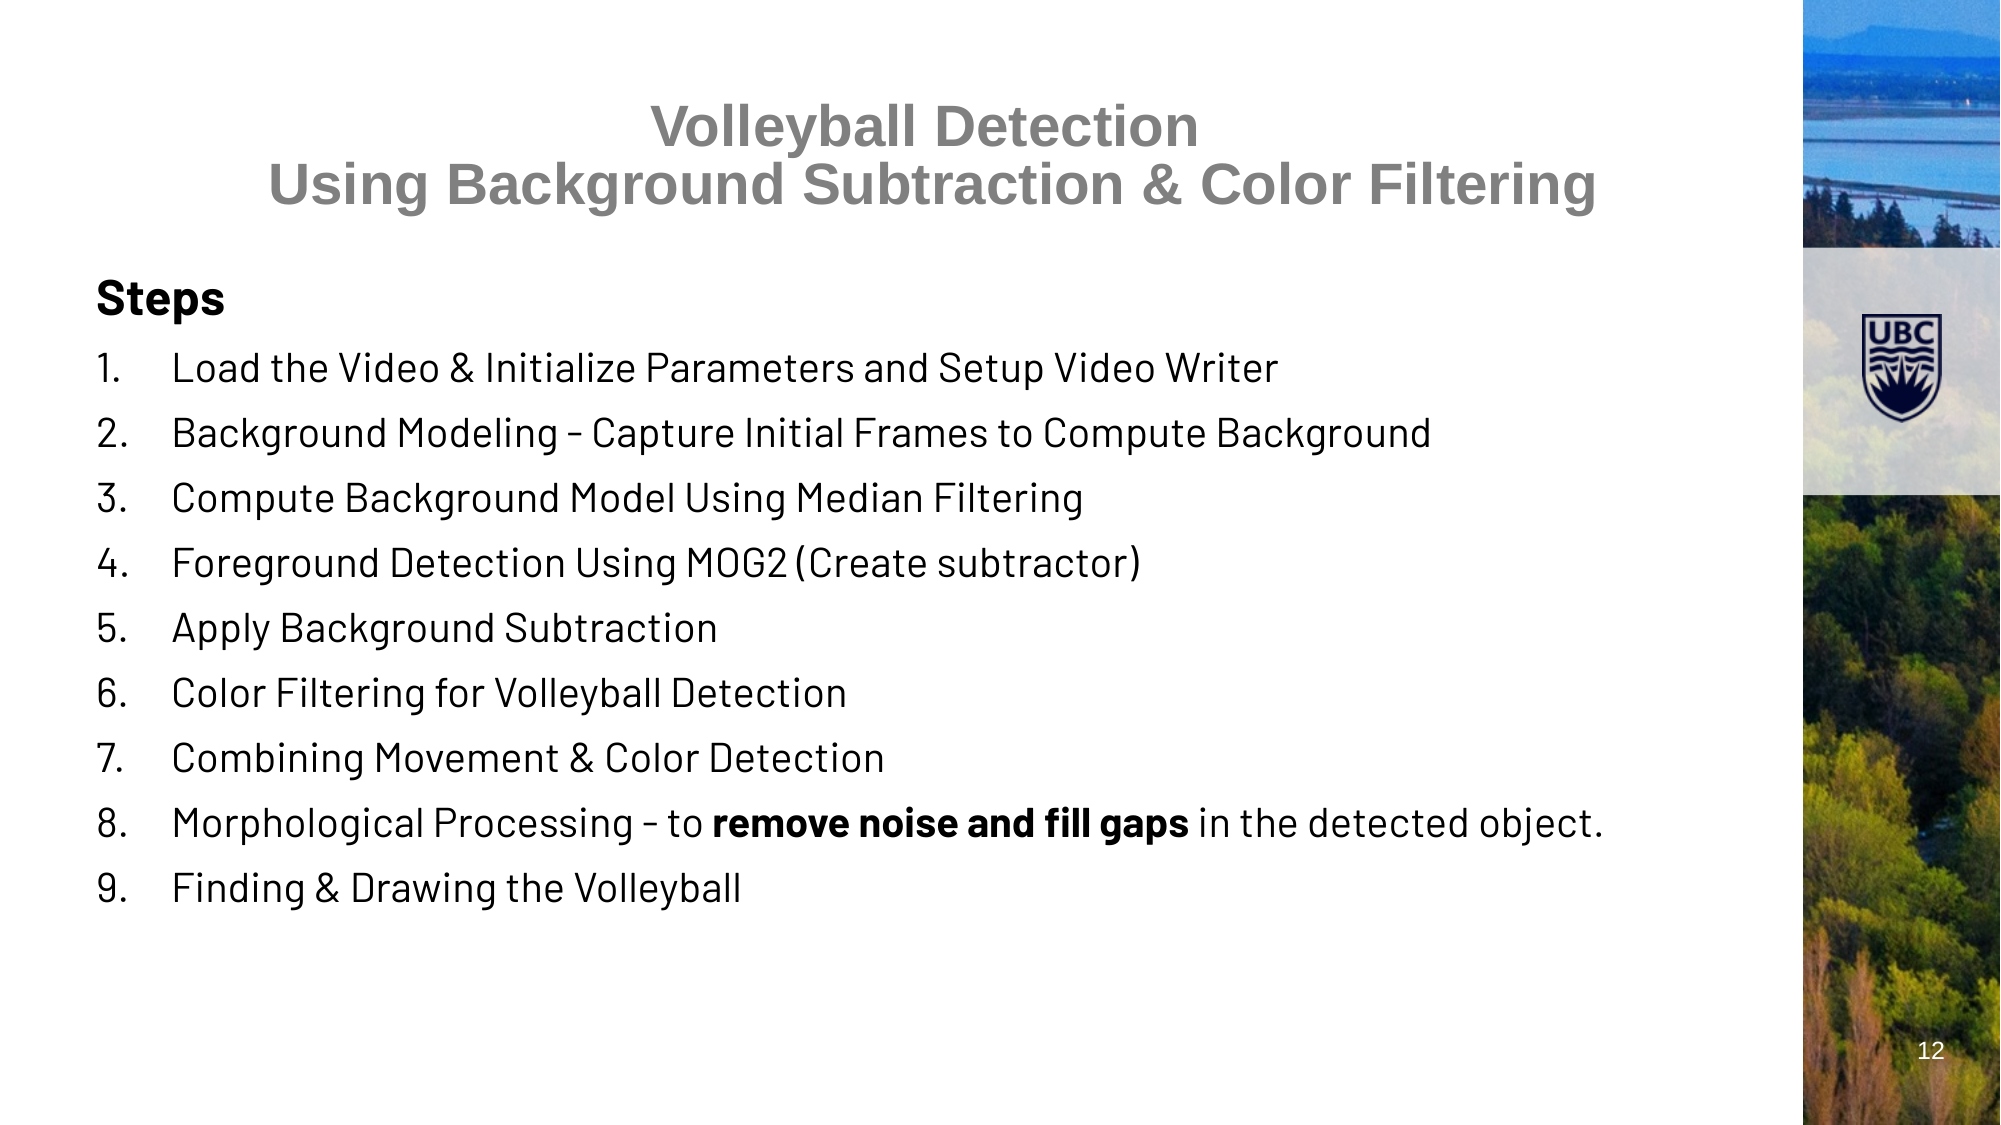

# Volleyball Detection Using Background Subtraction & Color Filtering
Steps
Load the Video & Initialize Parameters and Setup Video Writer
Background Modeling - Capture Initial Frames to Compute Background
Compute Background Model Using Median Filtering
Foreground Detection Using MOG2 (Create subtractor)
Apply Background Subtraction
Color Filtering for Volleyball Detection
Combining Movement & Color Detection
Morphological Processing - to remove noise and fill gaps in the detected object.
Finding & Drawing the Volleyball